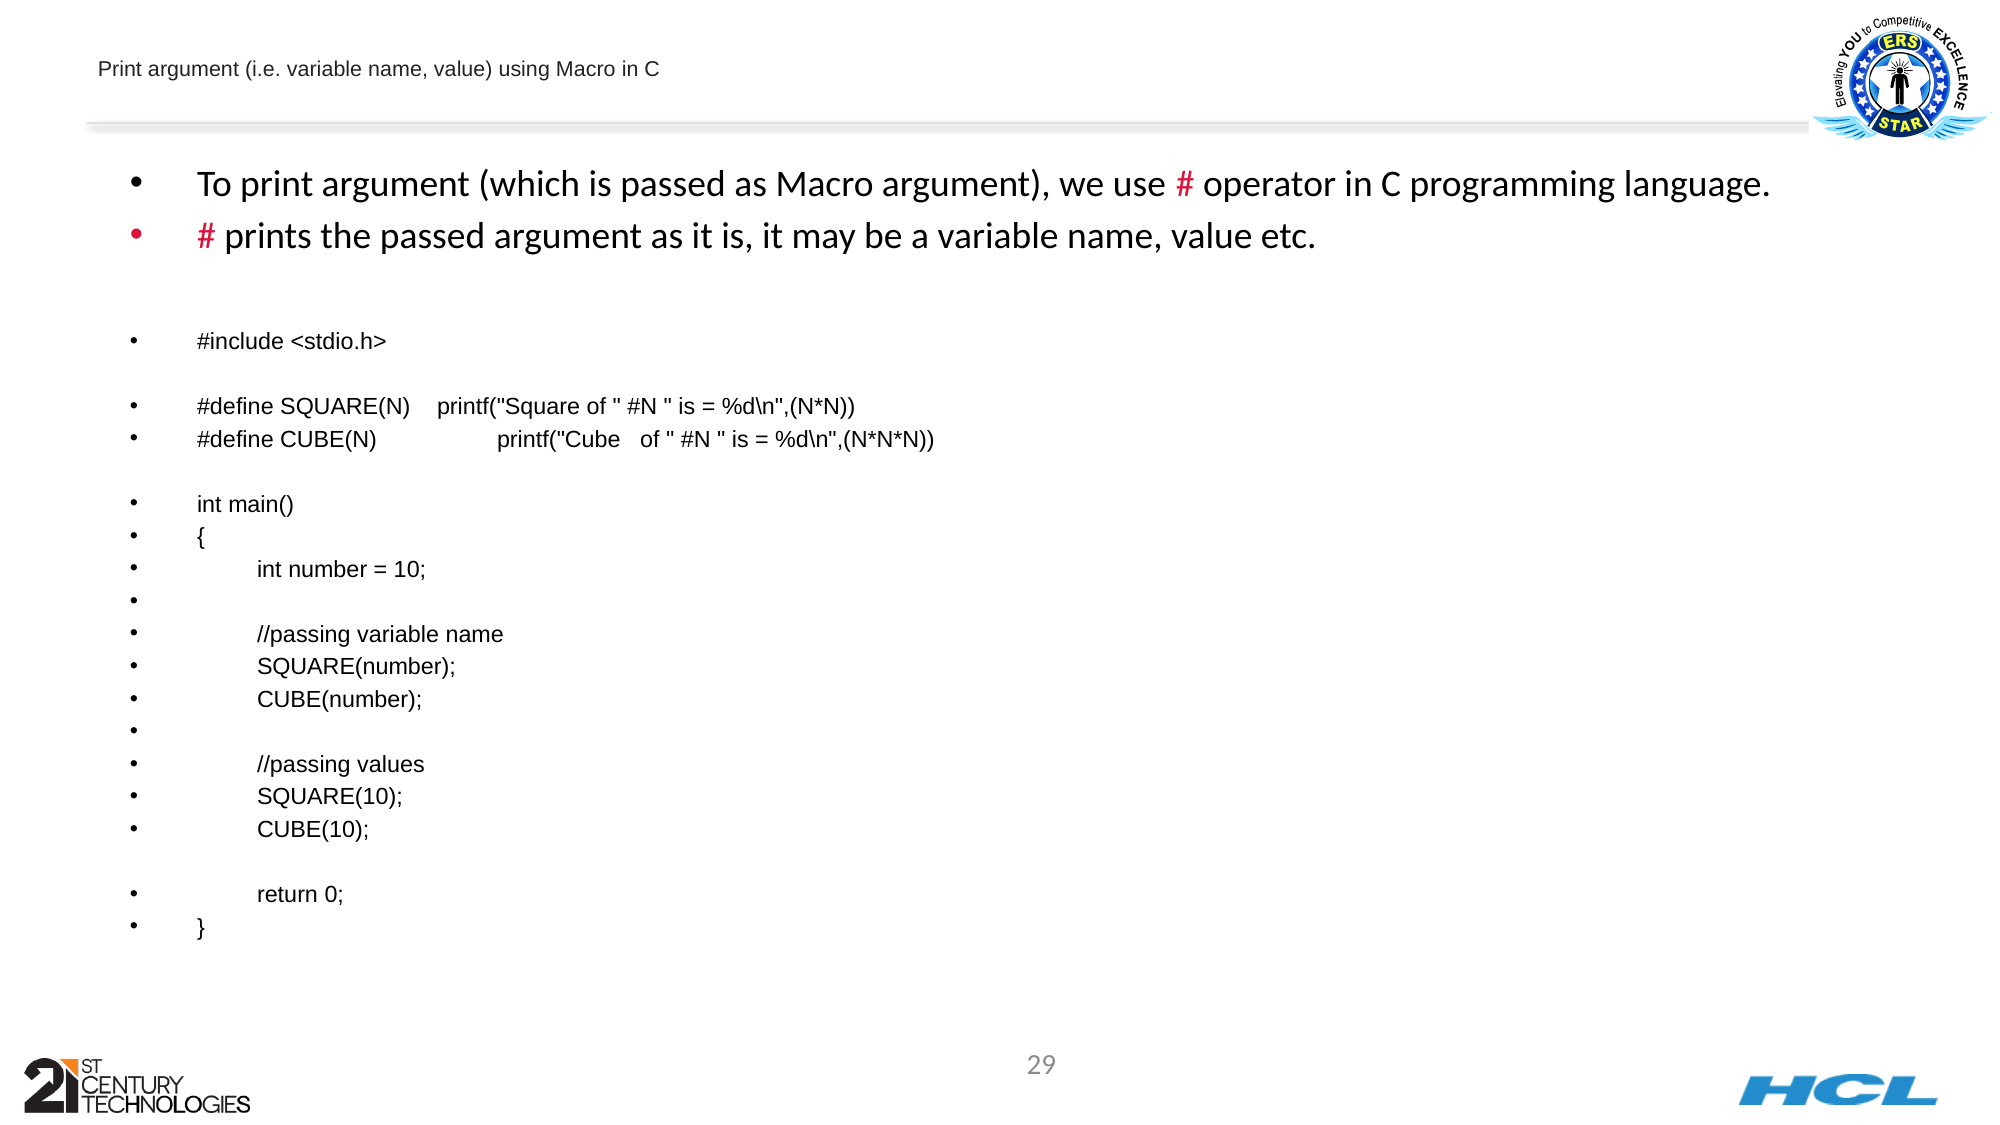

# Print argument (i.e. variable name, value) using Macro in C
To print argument (which is passed as Macro argument), we use # operator in C programming language.
# prints the passed argument as it is, it may be a variable name, value etc.

#include <stdio.h>

#define SQUARE(N)	printf("Square of " #N " is = %d\n",(N*N))
#define CUBE(N)		printf("Cube   of " #N " is = %d\n",(N*N*N))

int main()
{
	int number = 10;

	//passing variable name
	SQUARE(number);
	CUBE(number);

	//passing values
	SQUARE(10);
	CUBE(10);

	return 0;
}

29